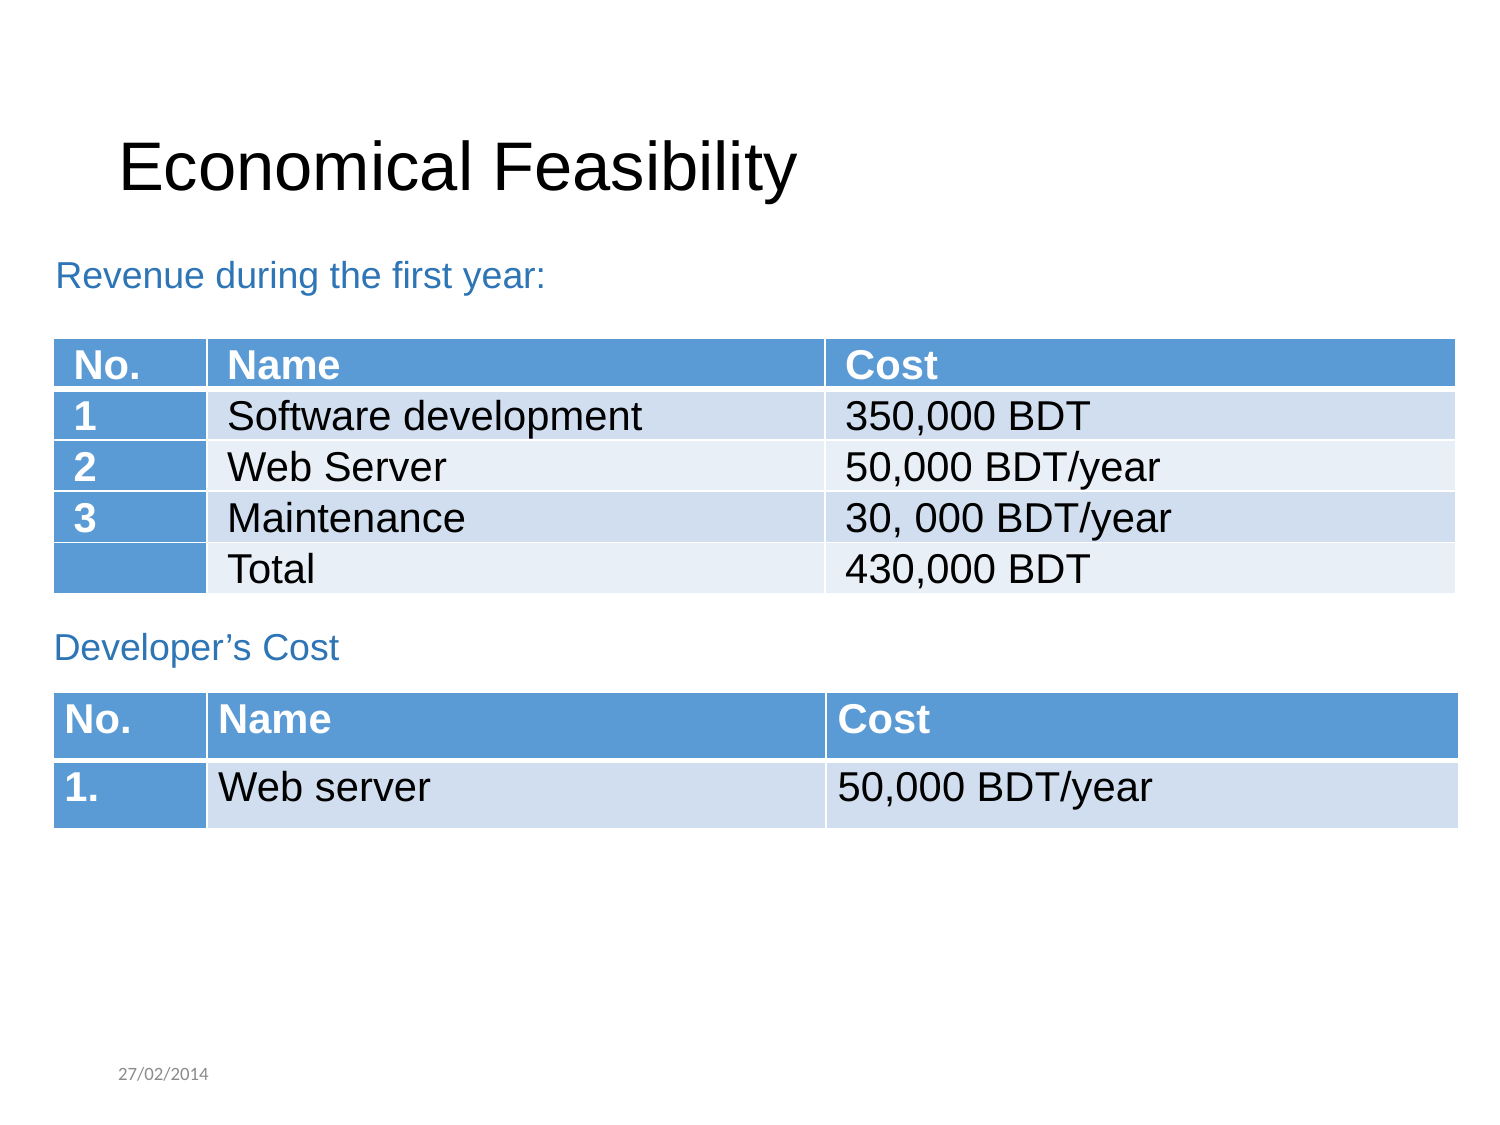

# Economical Feasibility
Revenue during the first year:

| No. | Name | Cost |
| --- | --- | --- |
| 1 | Software development | 350,000 BDT |
| 2 | Web Server | 50,000 BDT/year |
| 3 | Maintenance | 30, 000 BDT/year |
|  | Total | 430,000 BDT |
Developer’s Cost
| No. | Name | Cost |
| --- | --- | --- |
| 1. | Web server | 50,000 BDT/year |
27/02/2014
21